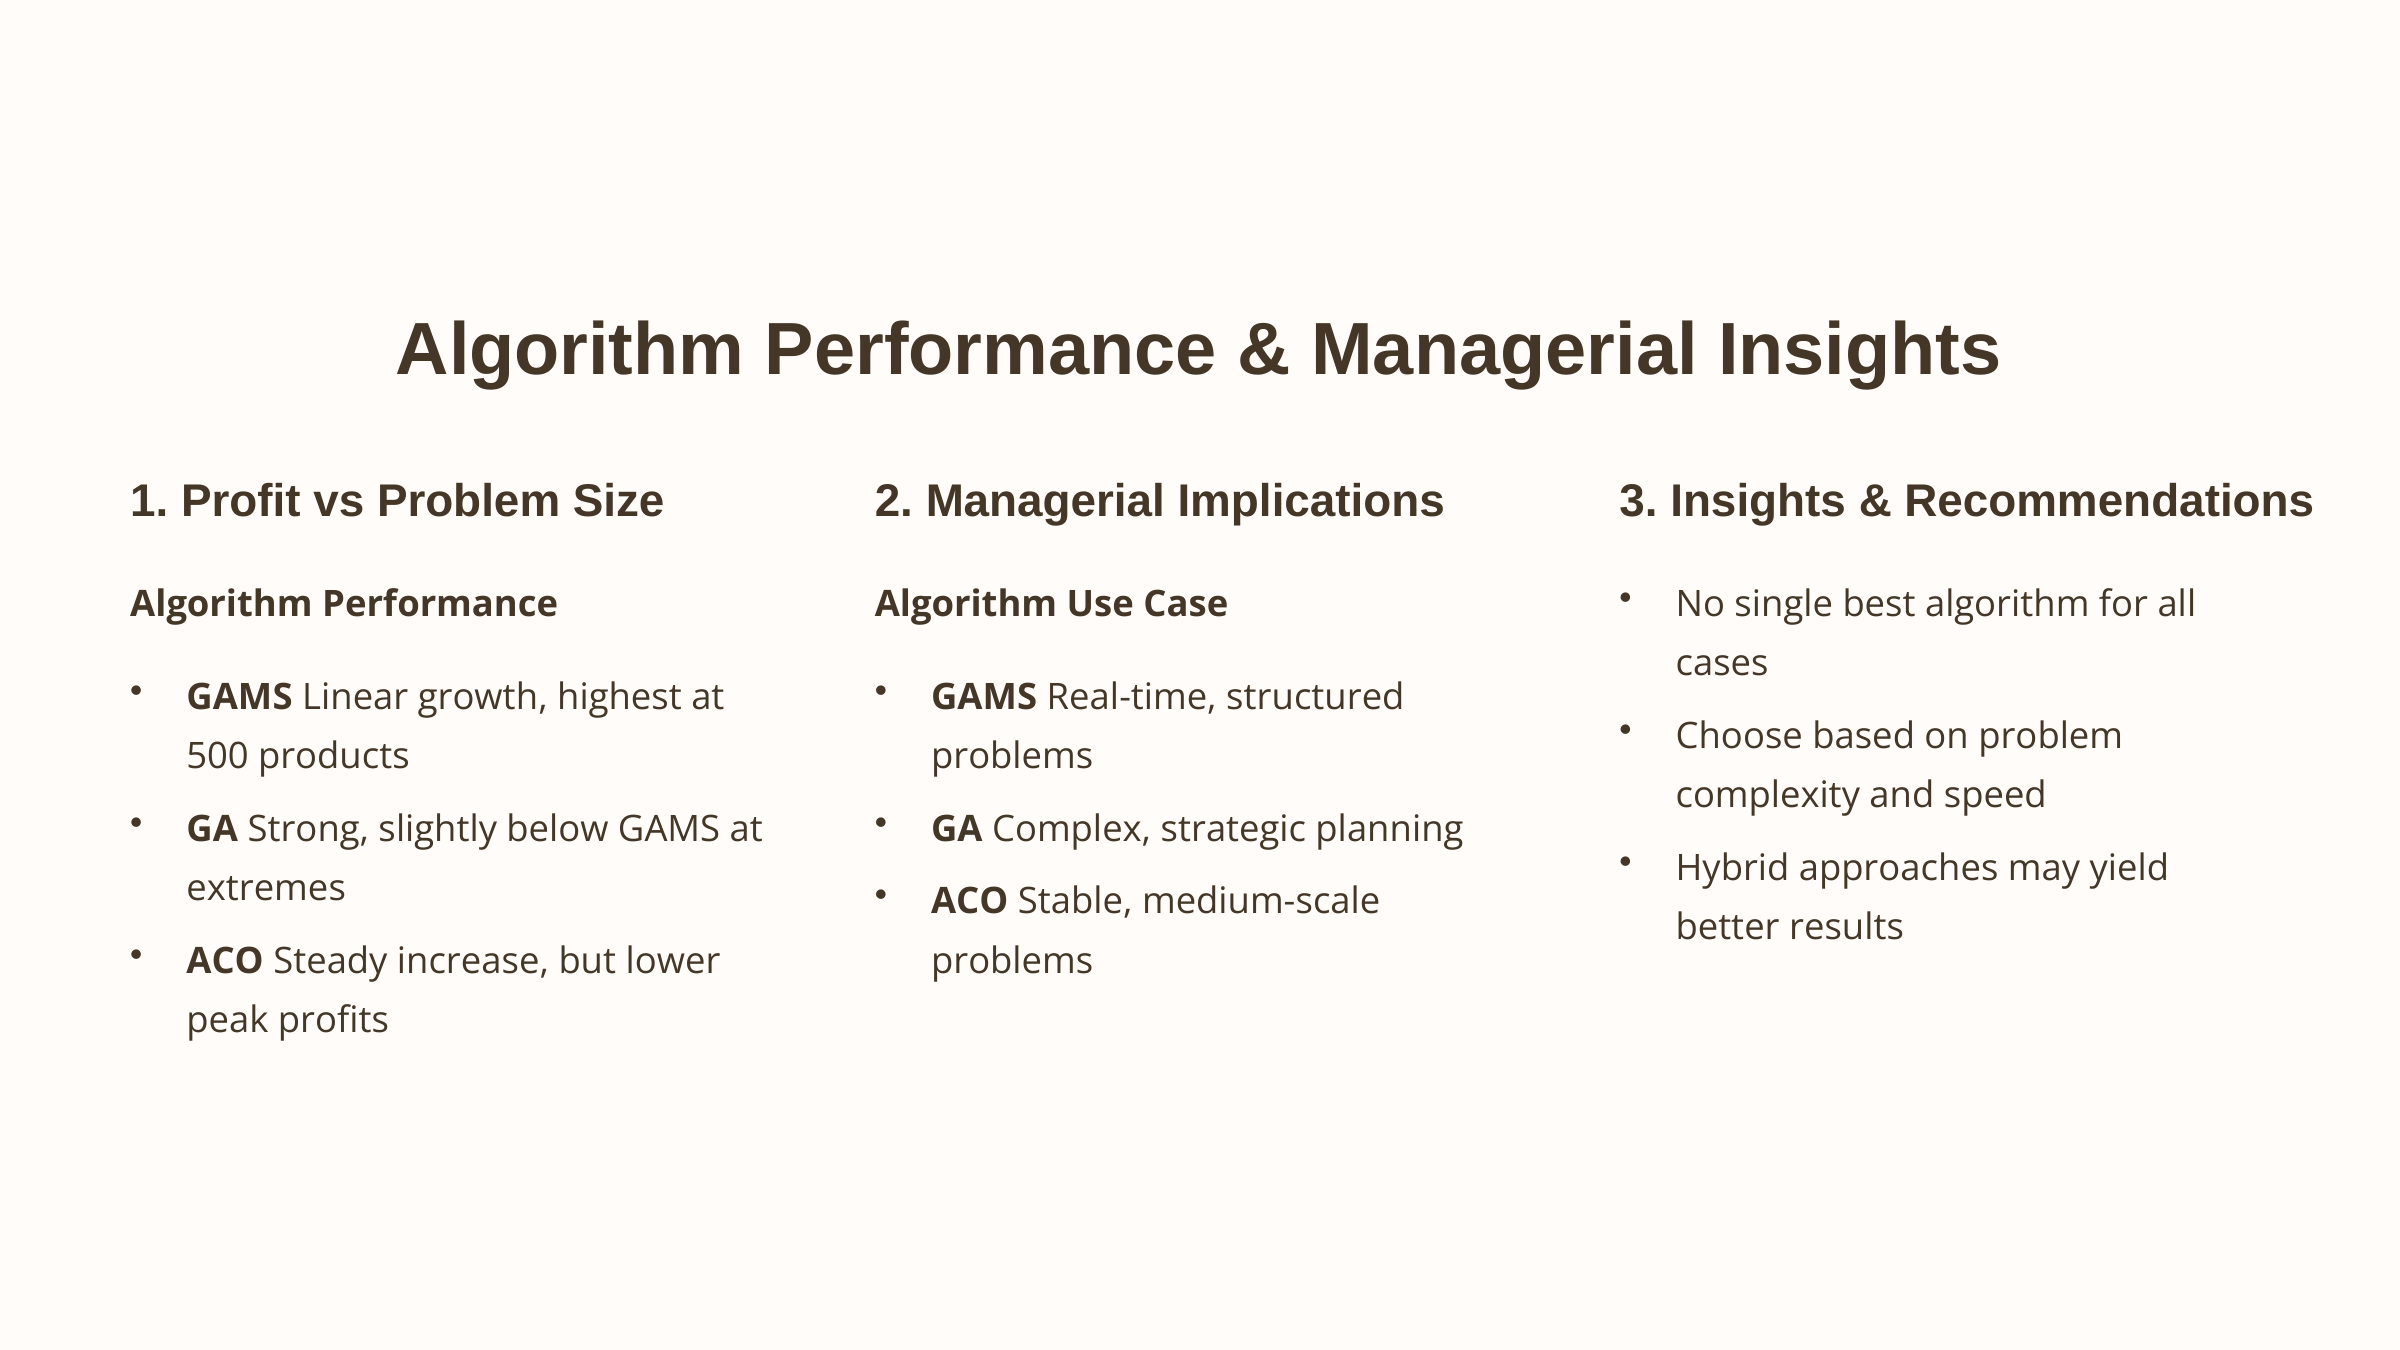

Algorithm Performance & Managerial Insights
1. Profit vs Problem Size
2. Managerial Implications
3. Insights & Recommendations
Algorithm Performance
Algorithm Use Case
No single best algorithm for all cases
GAMS Linear growth, highest at 500 products
GAMS Real-time, structured problems
Choose based on problem complexity and speed
GA Strong, slightly below GAMS at extremes
GA Complex, strategic planning
Hybrid approaches may yield better results
ACO Stable, medium-scale problems
ACO Steady increase, but lower peak profits